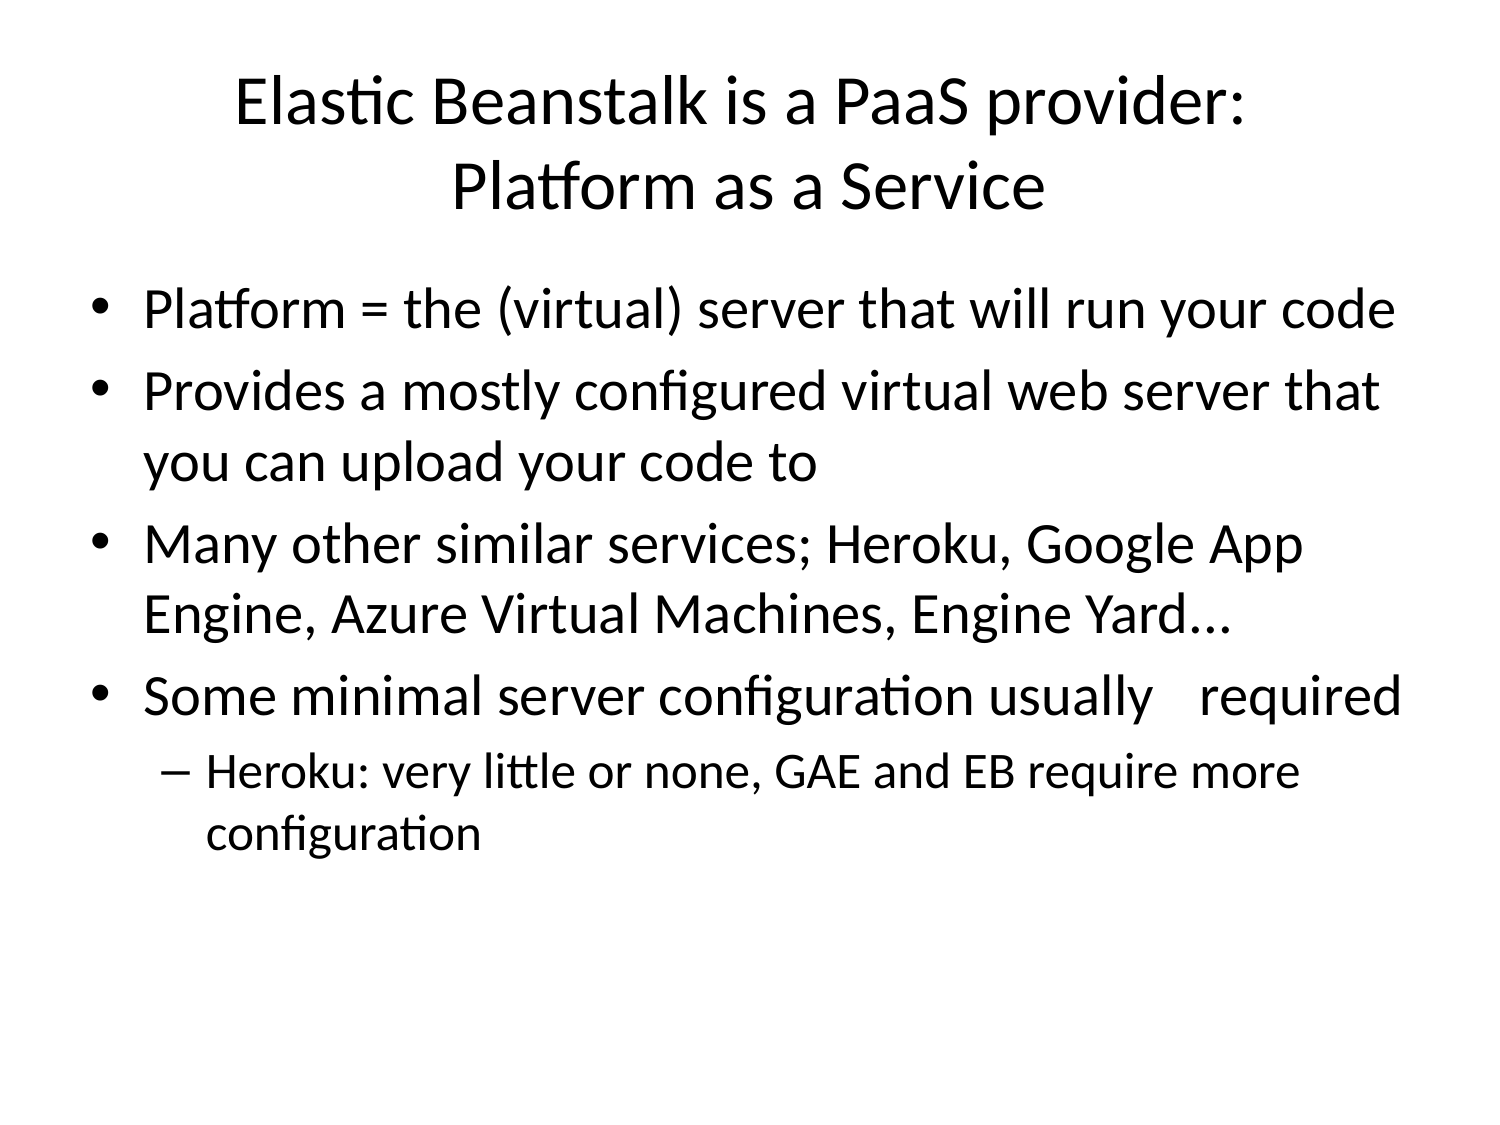

# Elastic Beanstalk is a PaaS provider: Platform as a Service
Platform = the (virtual) server that will run your code
Provides a mostly configured virtual web server that you can upload your code to
Many other similar services; Heroku, Google App Engine, Azure Virtual Machines, Engine Yard...
Some minimal server configuration usually	required
Heroku: very little or none, GAE and EB require more configuration